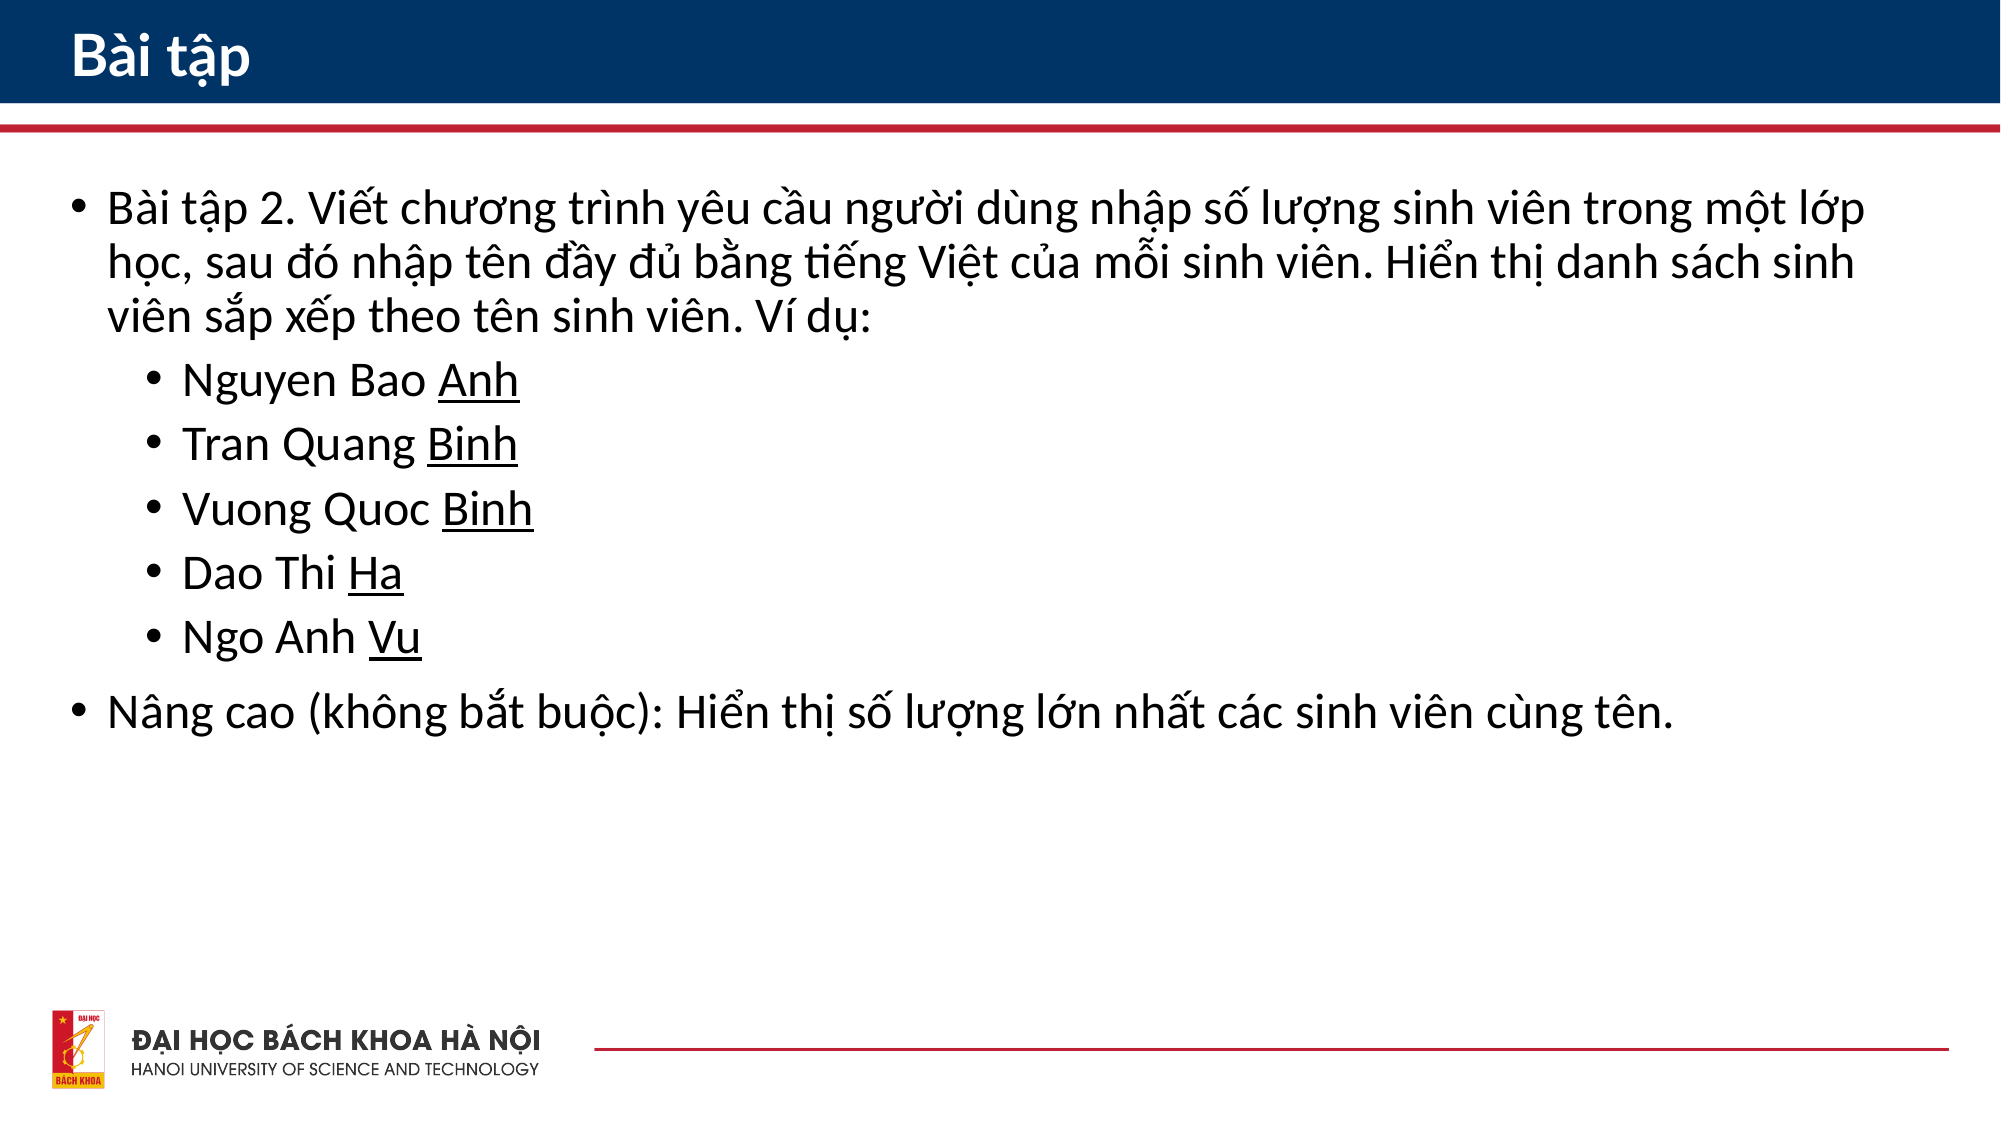

# Bài tập
Bài tập 2. Viết chương trình yêu cầu người dùng nhập số lượng sinh viên trong một lớp học, sau đó nhập tên đầy đủ bằng tiếng Việt của mỗi sinh viên. Hiển thị danh sách sinh viên sắp xếp theo tên sinh viên. Ví dụ:
Nguyen Bao Anh
Tran Quang Binh
Vuong Quoc Binh
Dao Thi Ha
Ngo Anh Vu
Nâng cao (không bắt buộc): Hiển thị số lượng lớn nhất các sinh viên cùng tên.